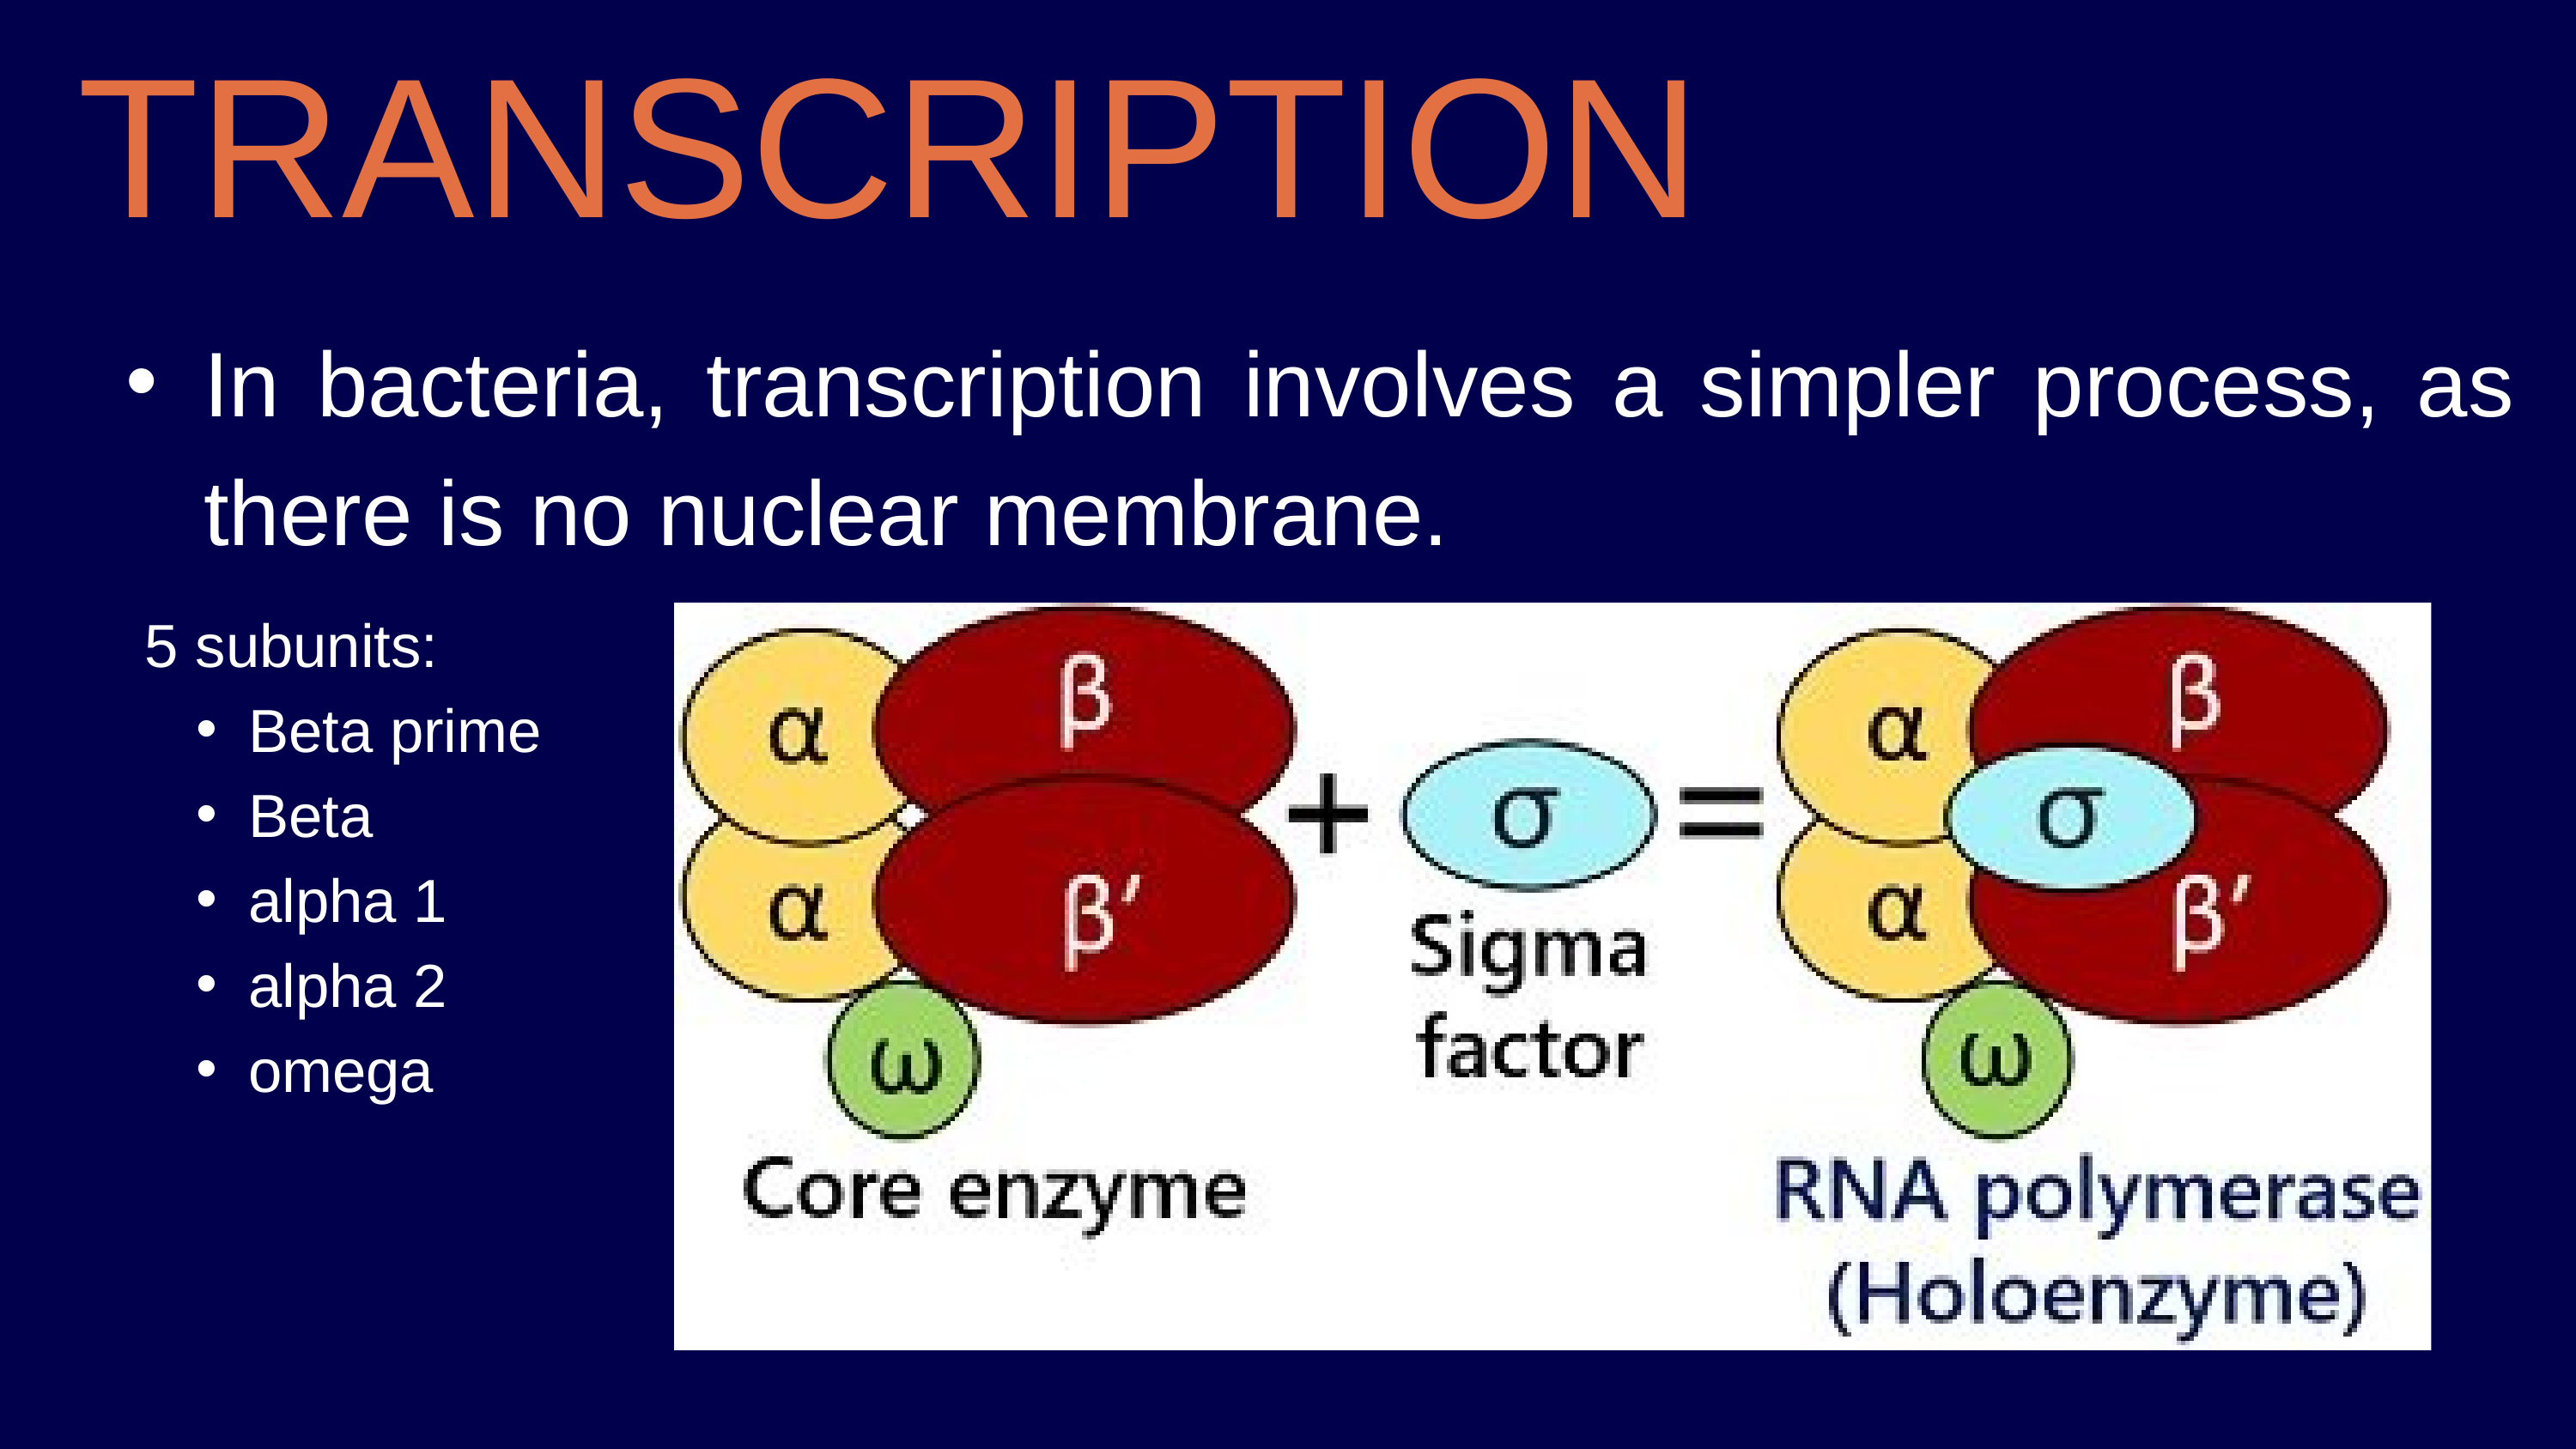

TRANSCRIPTION
In bacteria, transcription involves a simpler process, as there is no nuclear membrane.

5 subunits:
Beta prime
Beta
alpha 1
alpha 2
omega